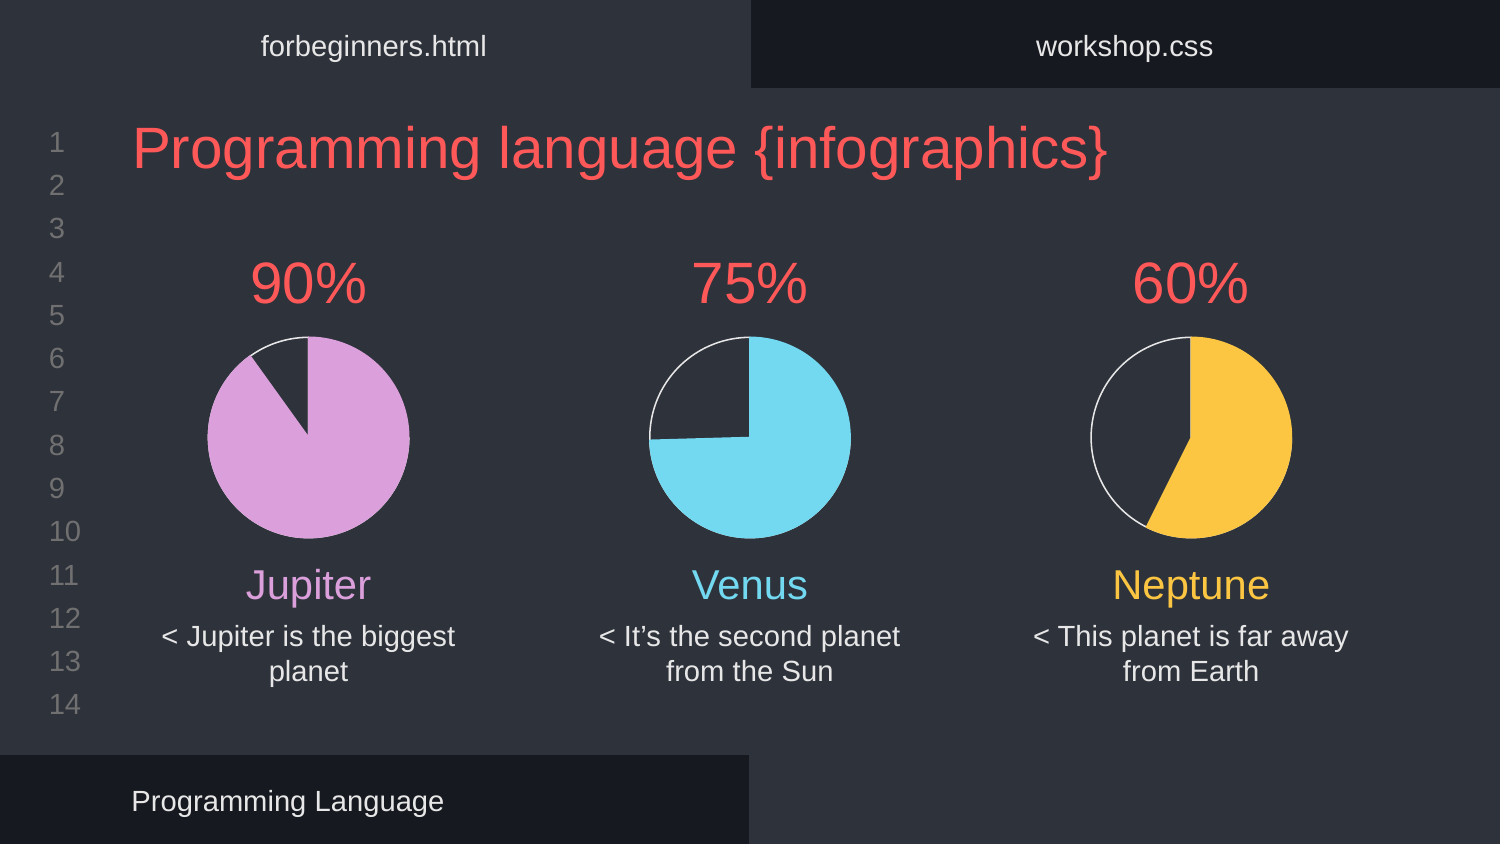

forbeginners.html
workshop.css
# Programming language {infographics}
90%
75%
60%

Jupiter
Venus
Neptune
< Jupiter is the biggest planet
< It’s the second planet from the Sun
< This planet is far away from Earth
Programming Language